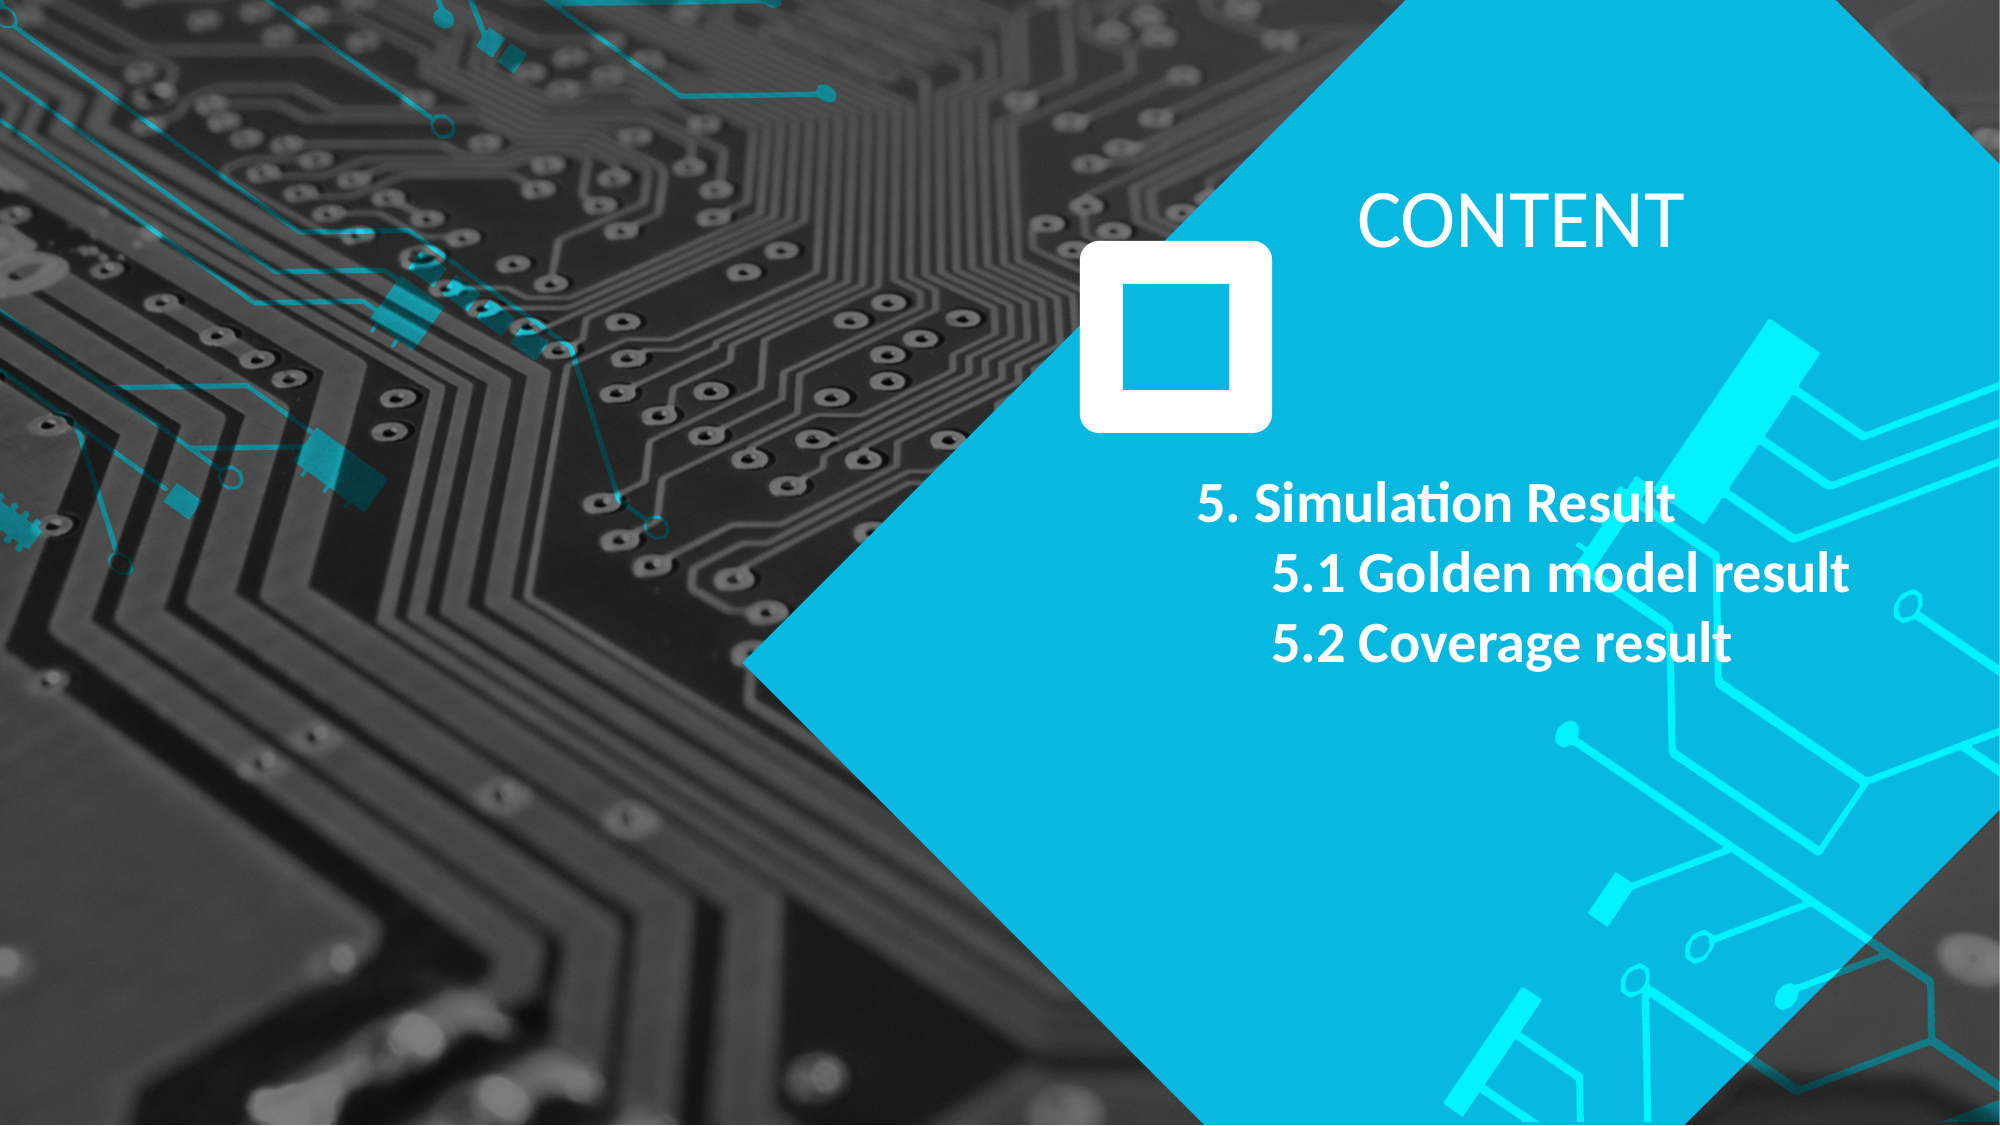

CONTENT
5. Simulation Result
5.1 Golden model result
5.2 Coverage result